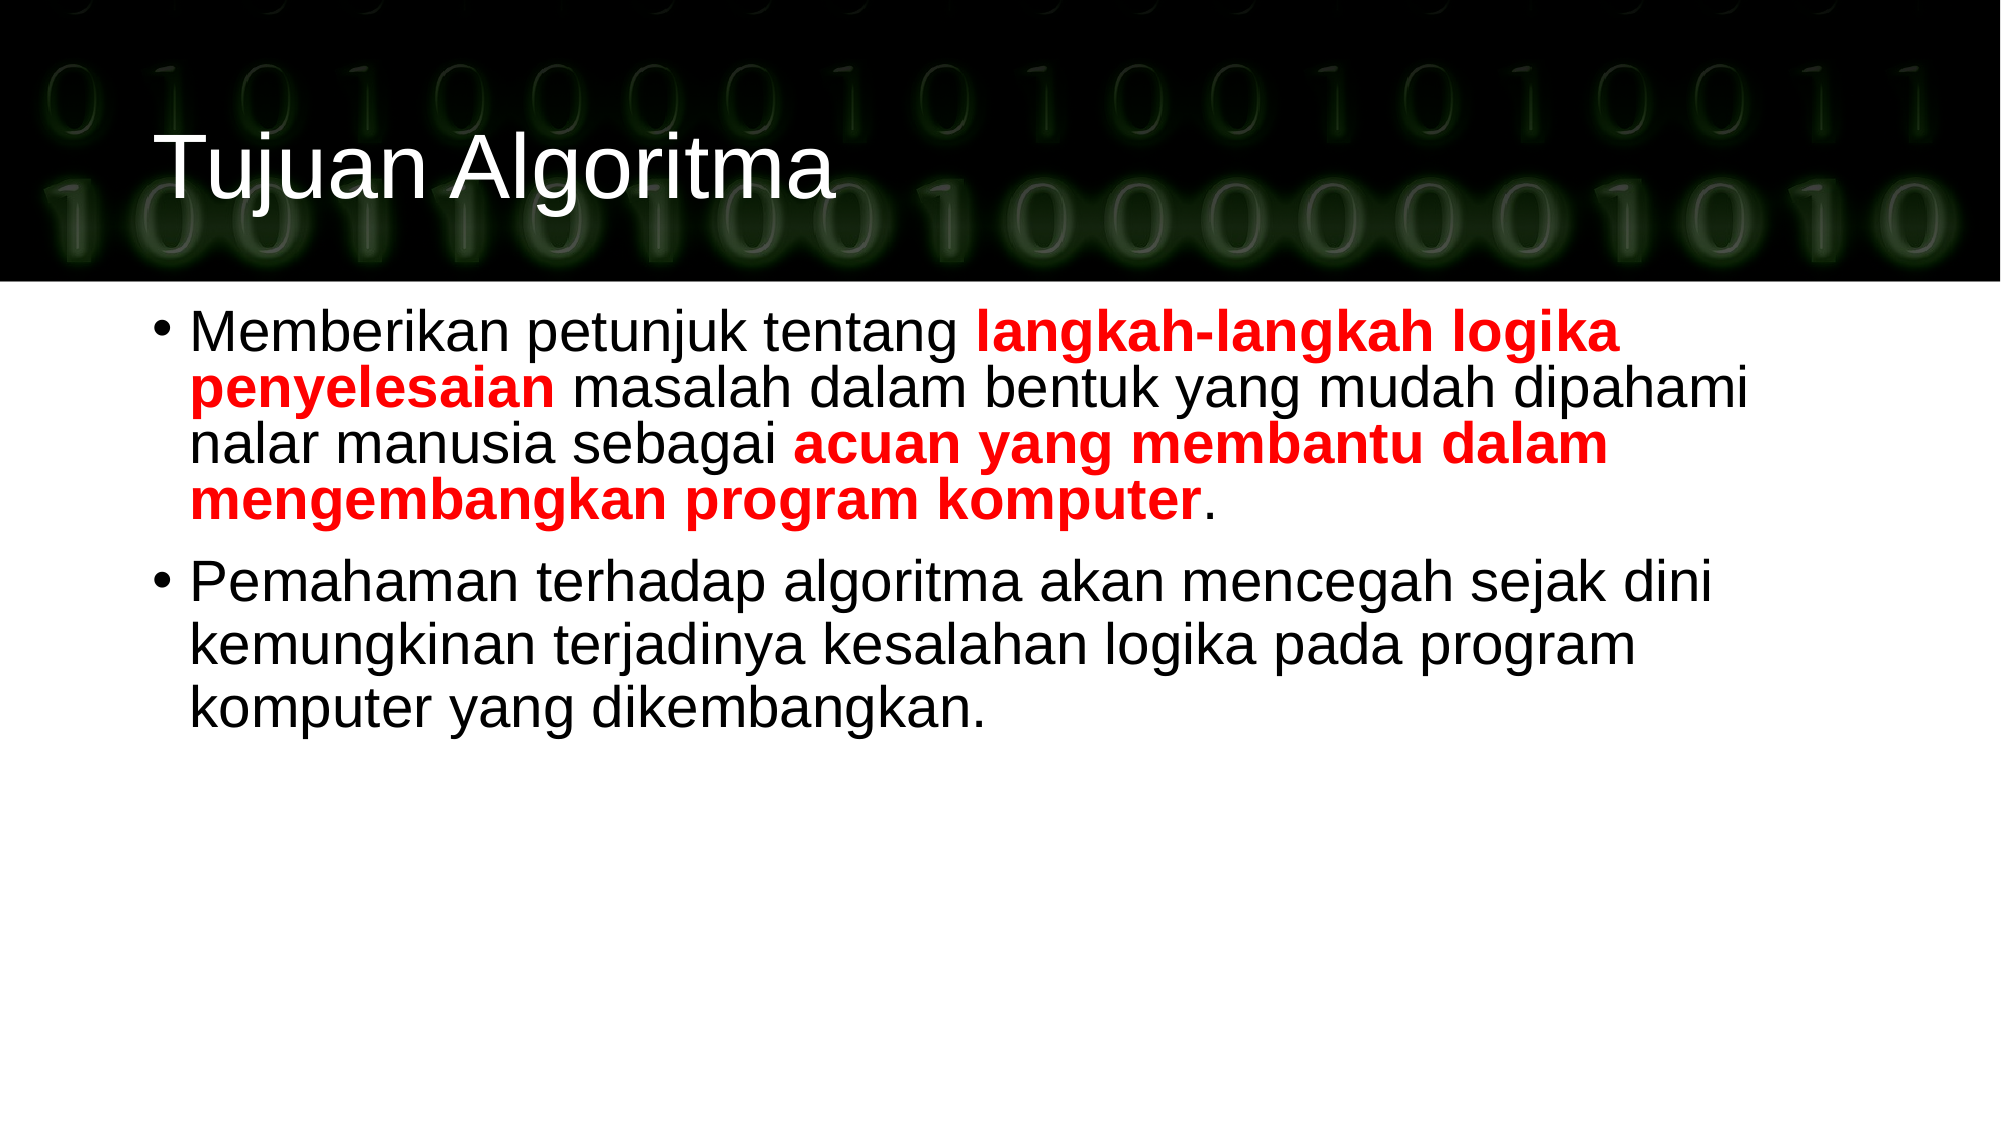

Tujuan Algoritma
Memberikan petunjuk tentang langkah-langkah logika penyelesaian masalah dalam bentuk yang mudah dipahami nalar manusia sebagai acuan yang membantu dalam mengembangkan program komputer.
Pemahaman terhadap algoritma akan mencegah sejak dini kemungkinan terjadinya kesalahan logika pada program komputer yang dikembangkan.